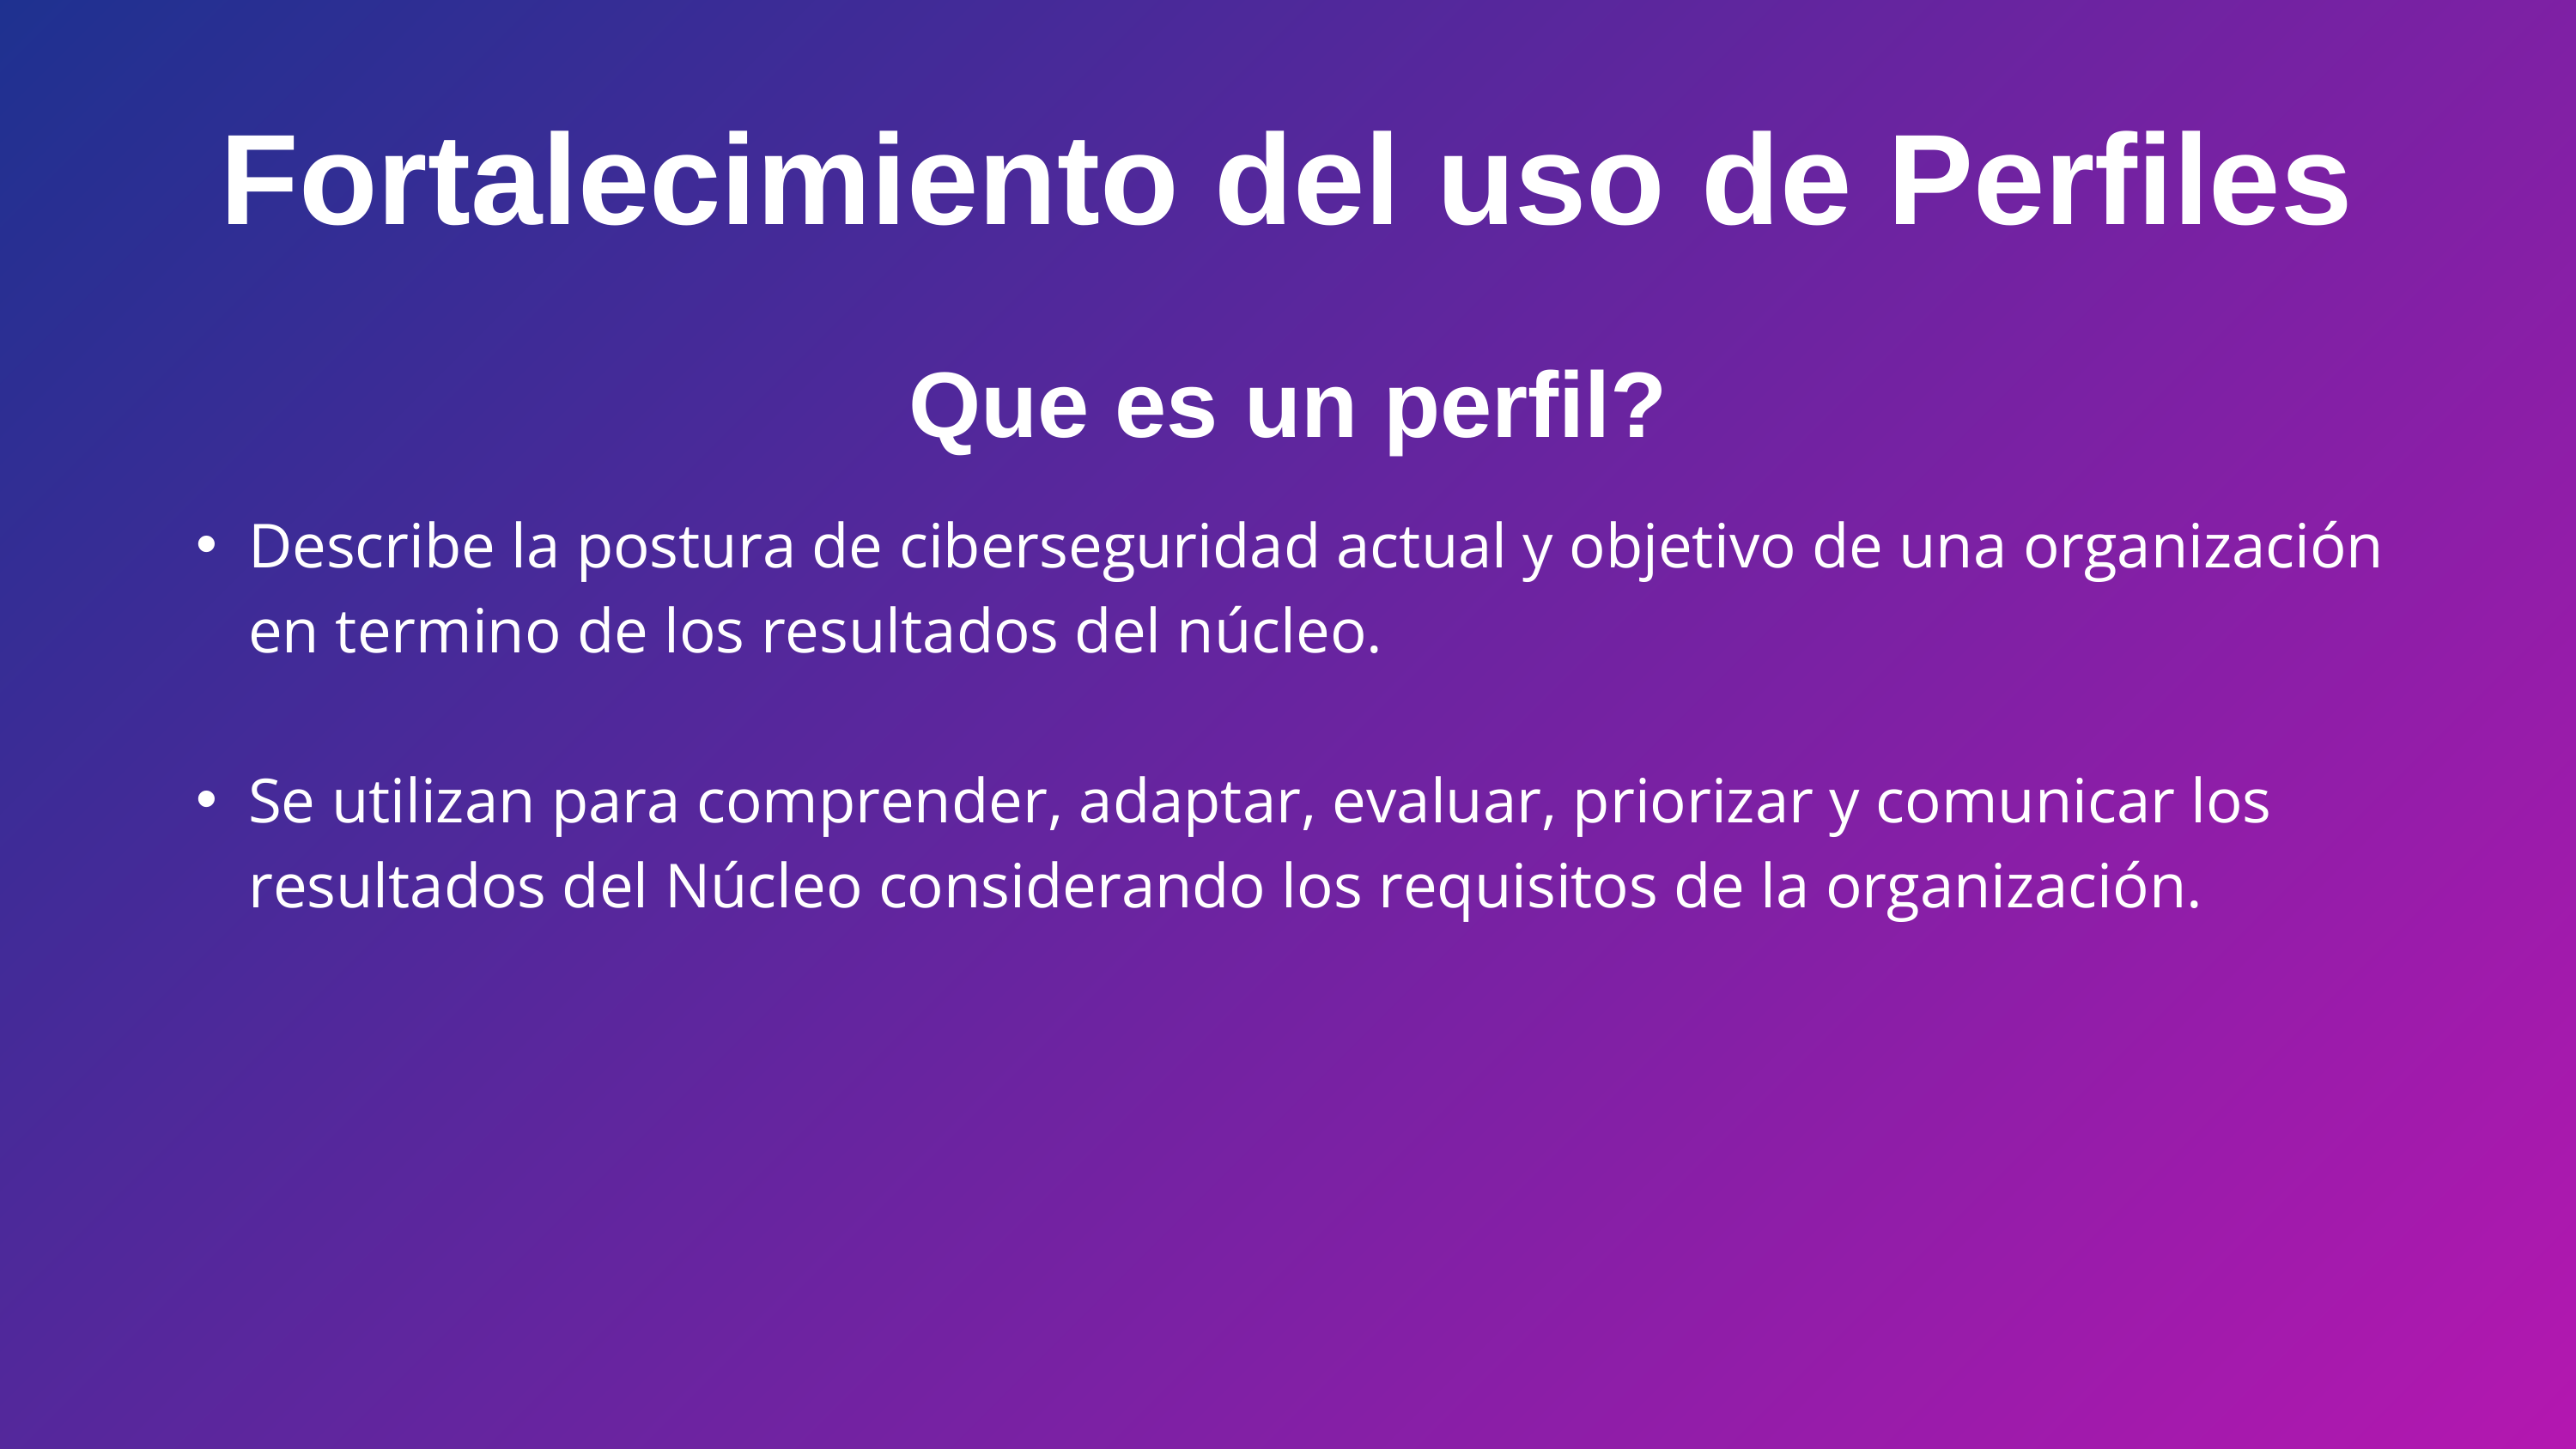

Fortalecimiento del uso de Perfiles
Que es un perfil?
Describe la postura de ciberseguridad actual y objetivo de una organización en termino de los resultados del núcleo.

Se utilizan para comprender, adaptar, evaluar, priorizar y comunicar los resultados del Núcleo considerando los requisitos de la organización.